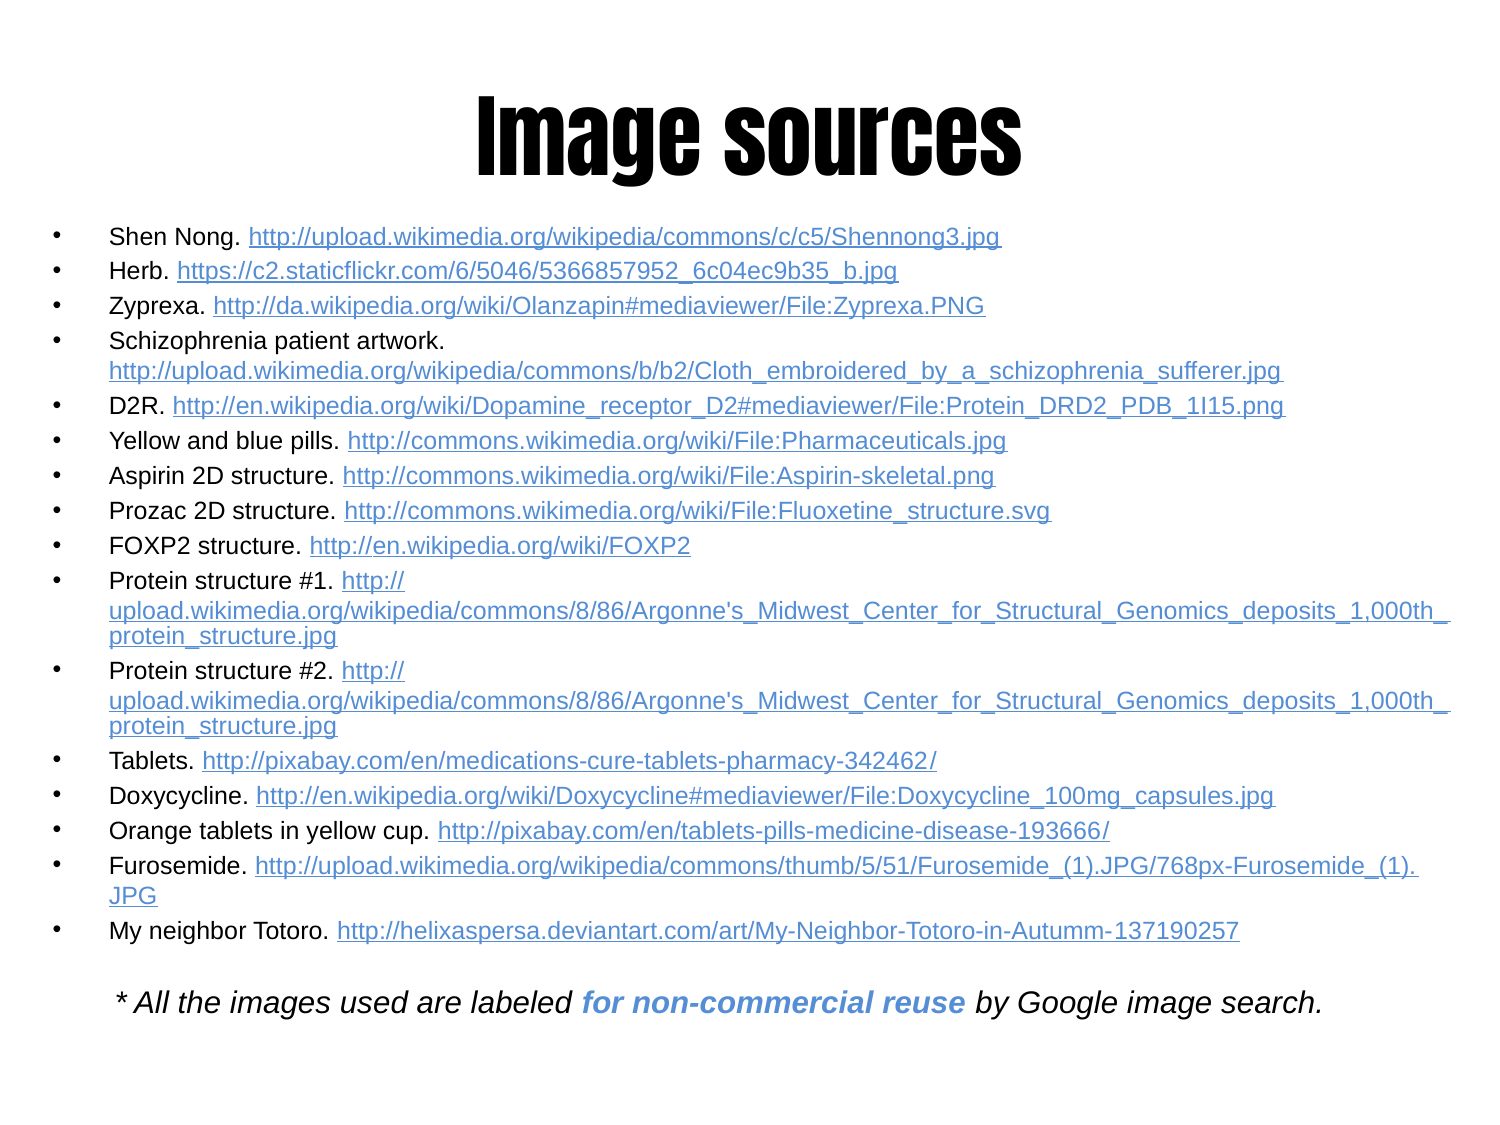

# Image sources
Shen Nong. http://upload.wikimedia.org/wikipedia/commons/c/c5/Shennong3.jpg
Herb. https://c2.staticflickr.com/6/5046/5366857952_6c04ec9b35_b.jpg
Zyprexa. http://da.wikipedia.org/wiki/Olanzapin#mediaviewer/File:Zyprexa.PNG
Schizophrenia patient artwork. http://upload.wikimedia.org/wikipedia/commons/b/b2/Cloth_embroidered_by_a_schizophrenia_sufferer.jpg
D2R. http://en.wikipedia.org/wiki/Dopamine_receptor_D2#mediaviewer/File:Protein_DRD2_PDB_1I15.png
Yellow and blue pills. http://commons.wikimedia.org/wiki/File:Pharmaceuticals.jpg
Aspirin 2D structure. http://commons.wikimedia.org/wiki/File:Aspirin-skeletal.png
Prozac 2D structure. http://commons.wikimedia.org/wiki/File:Fluoxetine_structure.svg
FOXP2 structure. http://en.wikipedia.org/wiki/FOXP2
Protein structure #1. http://upload.wikimedia.org/wikipedia/commons/8/86/Argonne's_Midwest_Center_for_Structural_Genomics_deposits_1,000th_protein_structure.jpg
Protein structure #2. http://upload.wikimedia.org/wikipedia/commons/8/86/Argonne's_Midwest_Center_for_Structural_Genomics_deposits_1,000th_protein_structure.jpg
Tablets. http://pixabay.com/en/medications-cure-tablets-pharmacy-342462/
Doxycycline. http://en.wikipedia.org/wiki/Doxycycline#mediaviewer/File:Doxycycline_100mg_capsules.jpg
Orange tablets in yellow cup. http://pixabay.com/en/tablets-pills-medicine-disease-193666/
Furosemide. http://upload.wikimedia.org/wikipedia/commons/thumb/5/51/Furosemide_(1).JPG/768px-Furosemide_(1).JPG
My neighbor Totoro. http://helixaspersa.deviantart.com/art/My-Neighbor-Totoro-in-Autumm-137190257
* All the images used are labeled for non-commercial reuse by Google image search.